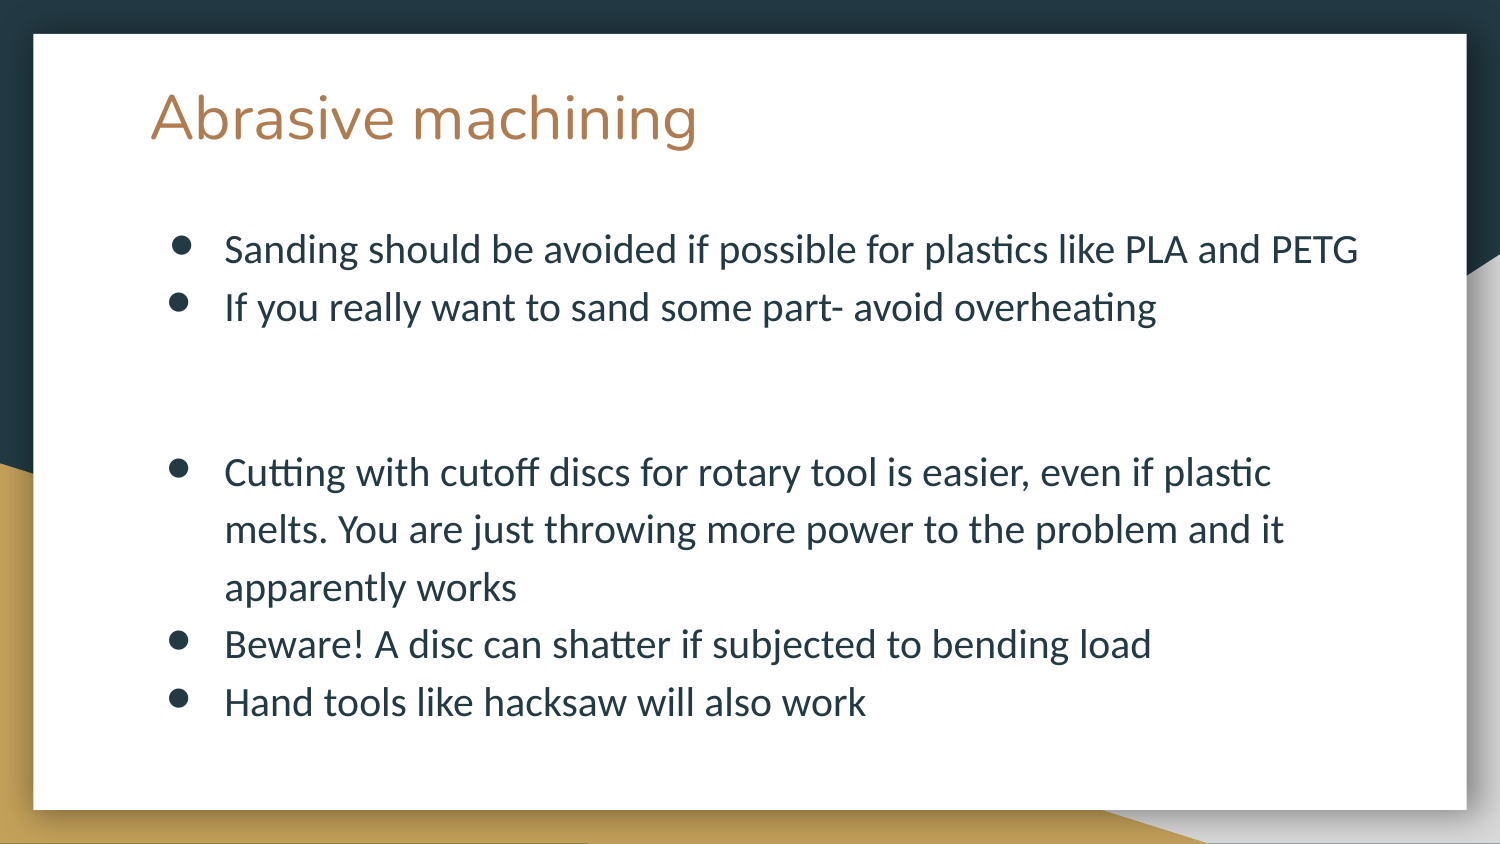

# Abrasive machining
Sanding should be avoided if possible for plastics like PLA and PETG
If you really want to sand some part- avoid overheating

Cutting with cutoff discs for rotary tool is easier, even if plastic melts. You are just throwing more power to the problem and it apparently works
Beware! A disc can shatter if subjected to bending load
Hand tools like hacksaw will also work